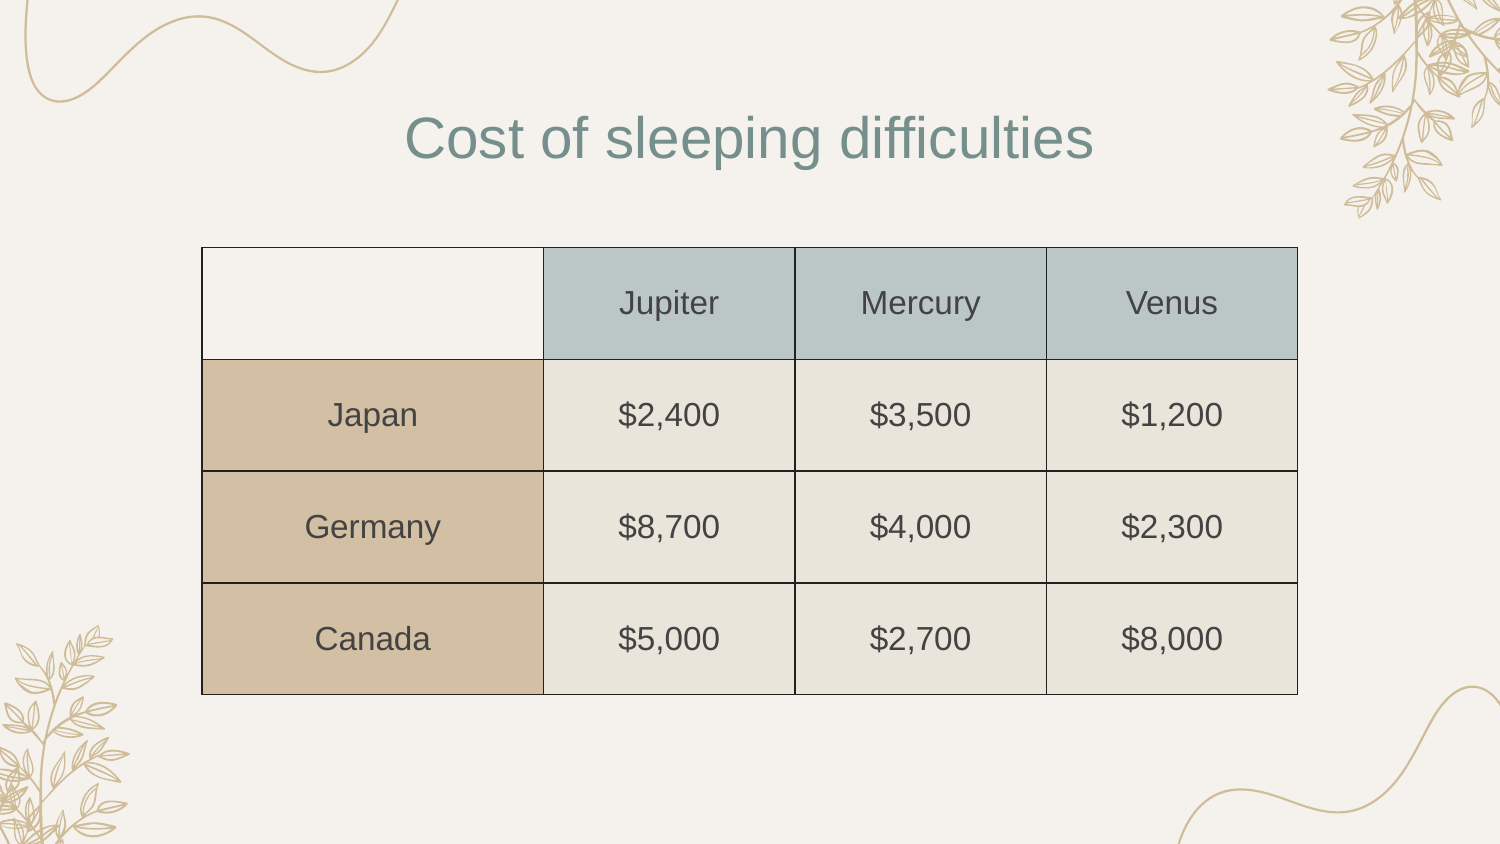

# Cost of sleeping difficulties
|  | Jupiter | Mercury | Venus |
| --- | --- | --- | --- |
| Japan | $2,400 | $3,500 | $1,200 |
| Germany | $8,700 | $4,000 | $2,300 |
| Canada | $5,000 | $2,700 | $8,000 |